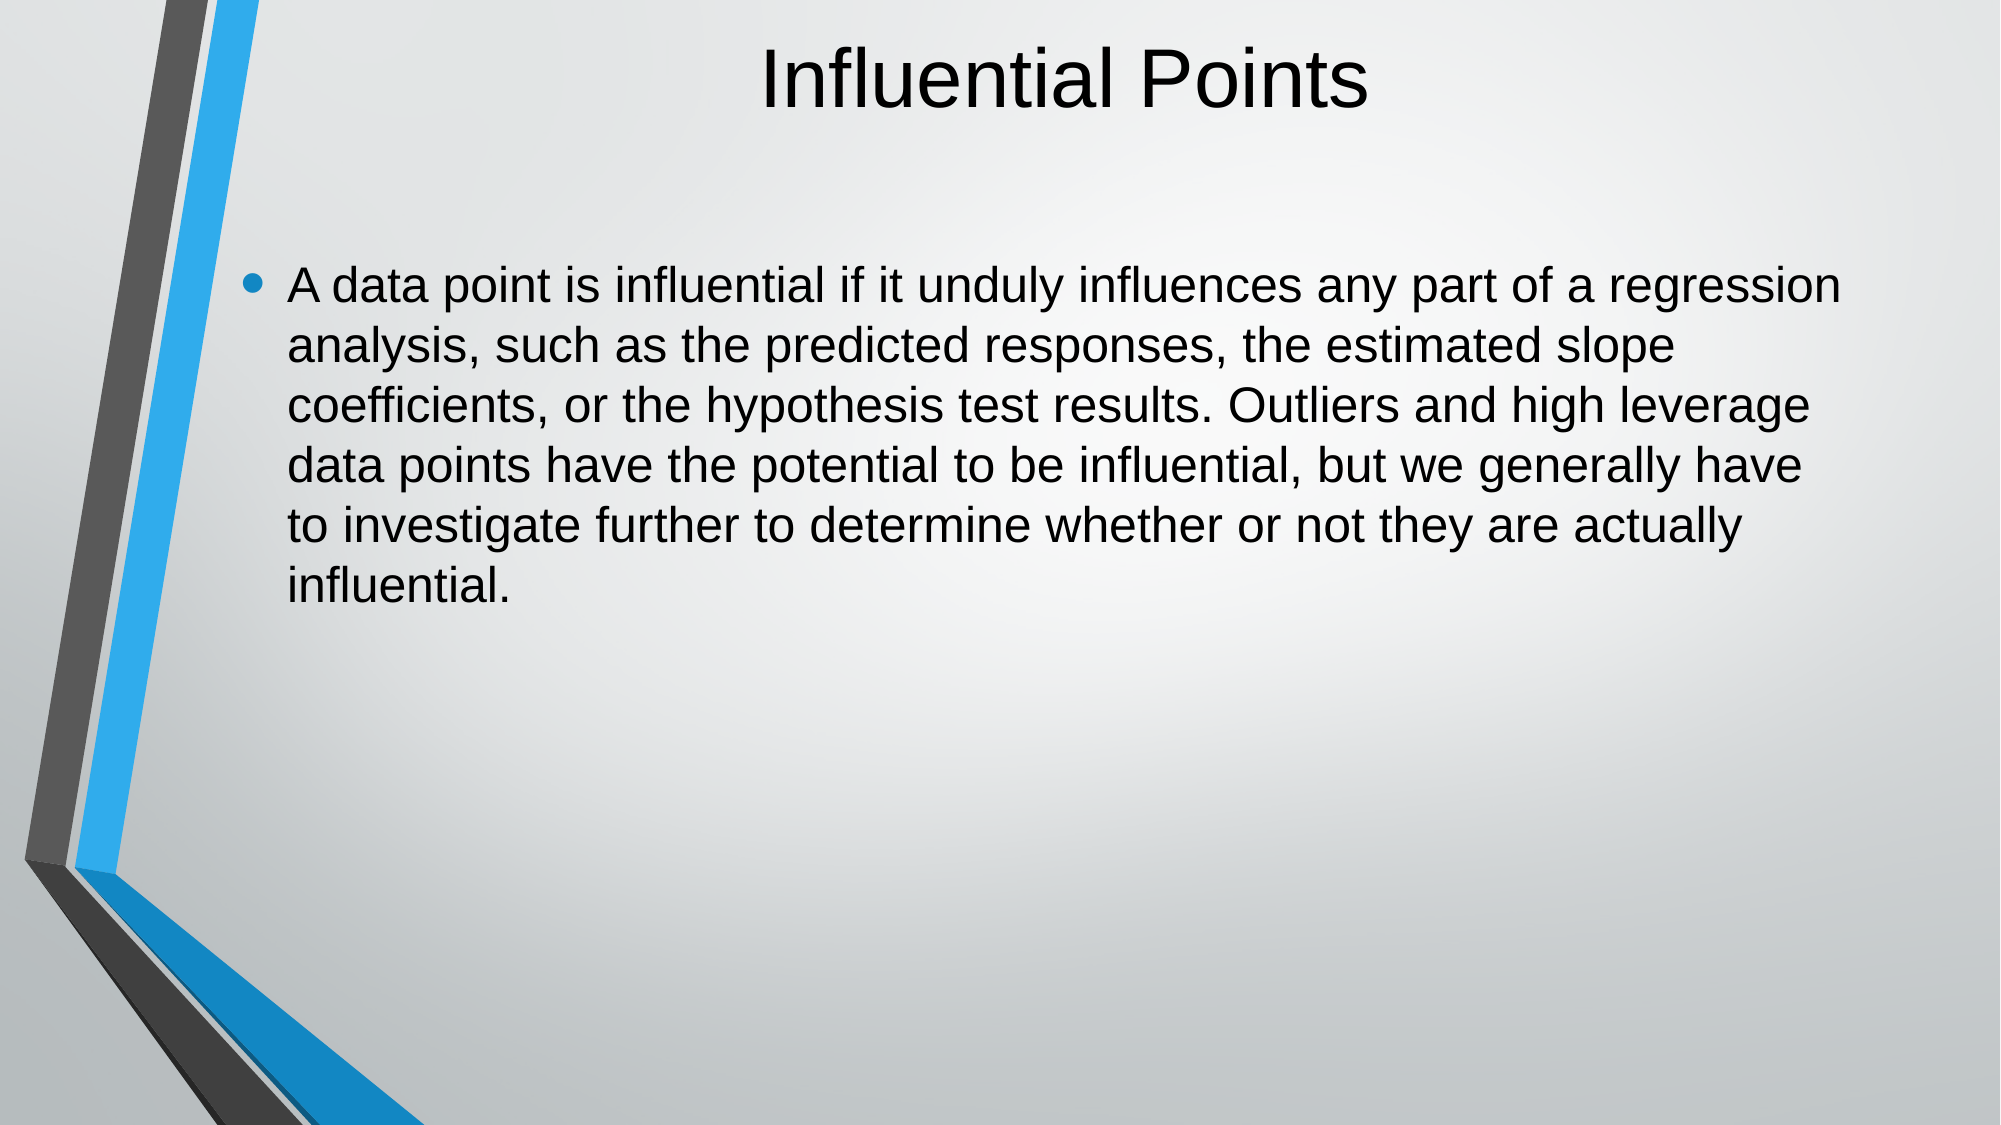

# Influential Points
A data point is influential if it unduly influences any part of a regression analysis, such as the predicted responses, the estimated slope coefficients, or the hypothesis test results. Outliers and high leverage data points have the potential to be influential, but we generally have to investigate further to determine whether or not they are actually influential.